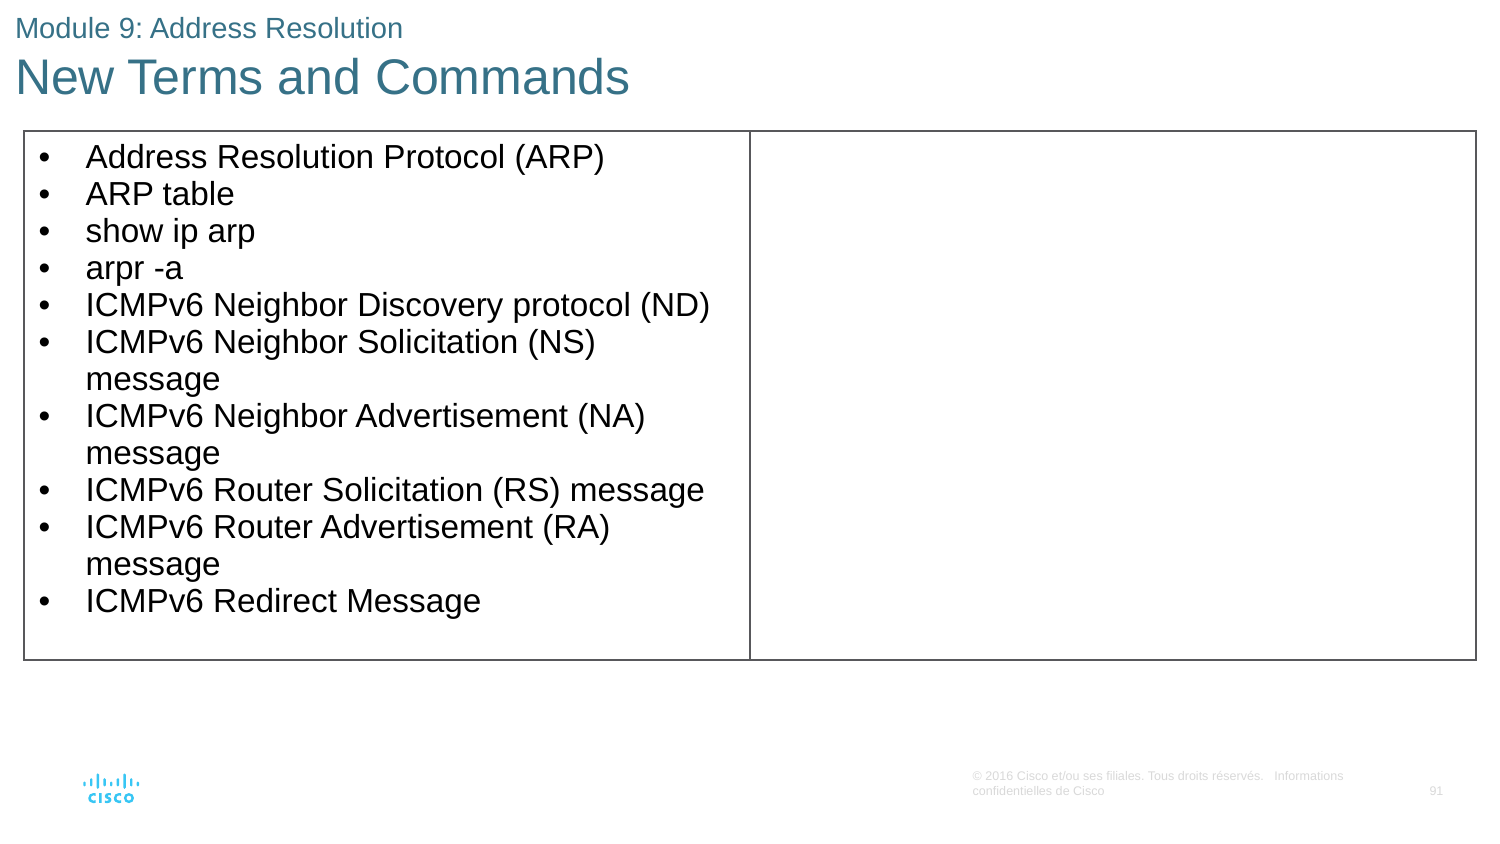

# Module 9: Address Resolution New Terms and Commands
| Address Resolution Protocol (ARP) ARP table show ip arp arpr -a ICMPv6 Neighbor Discovery protocol (ND) ICMPv6 Neighbor Solicitation (NS) message ICMPv6 Neighbor Advertisement (NA) message ICMPv6 Router Solicitation (RS) message ICMPv6 Router Advertisement (RA) message ICMPv6 Redirect Message |  |
| --- | --- |